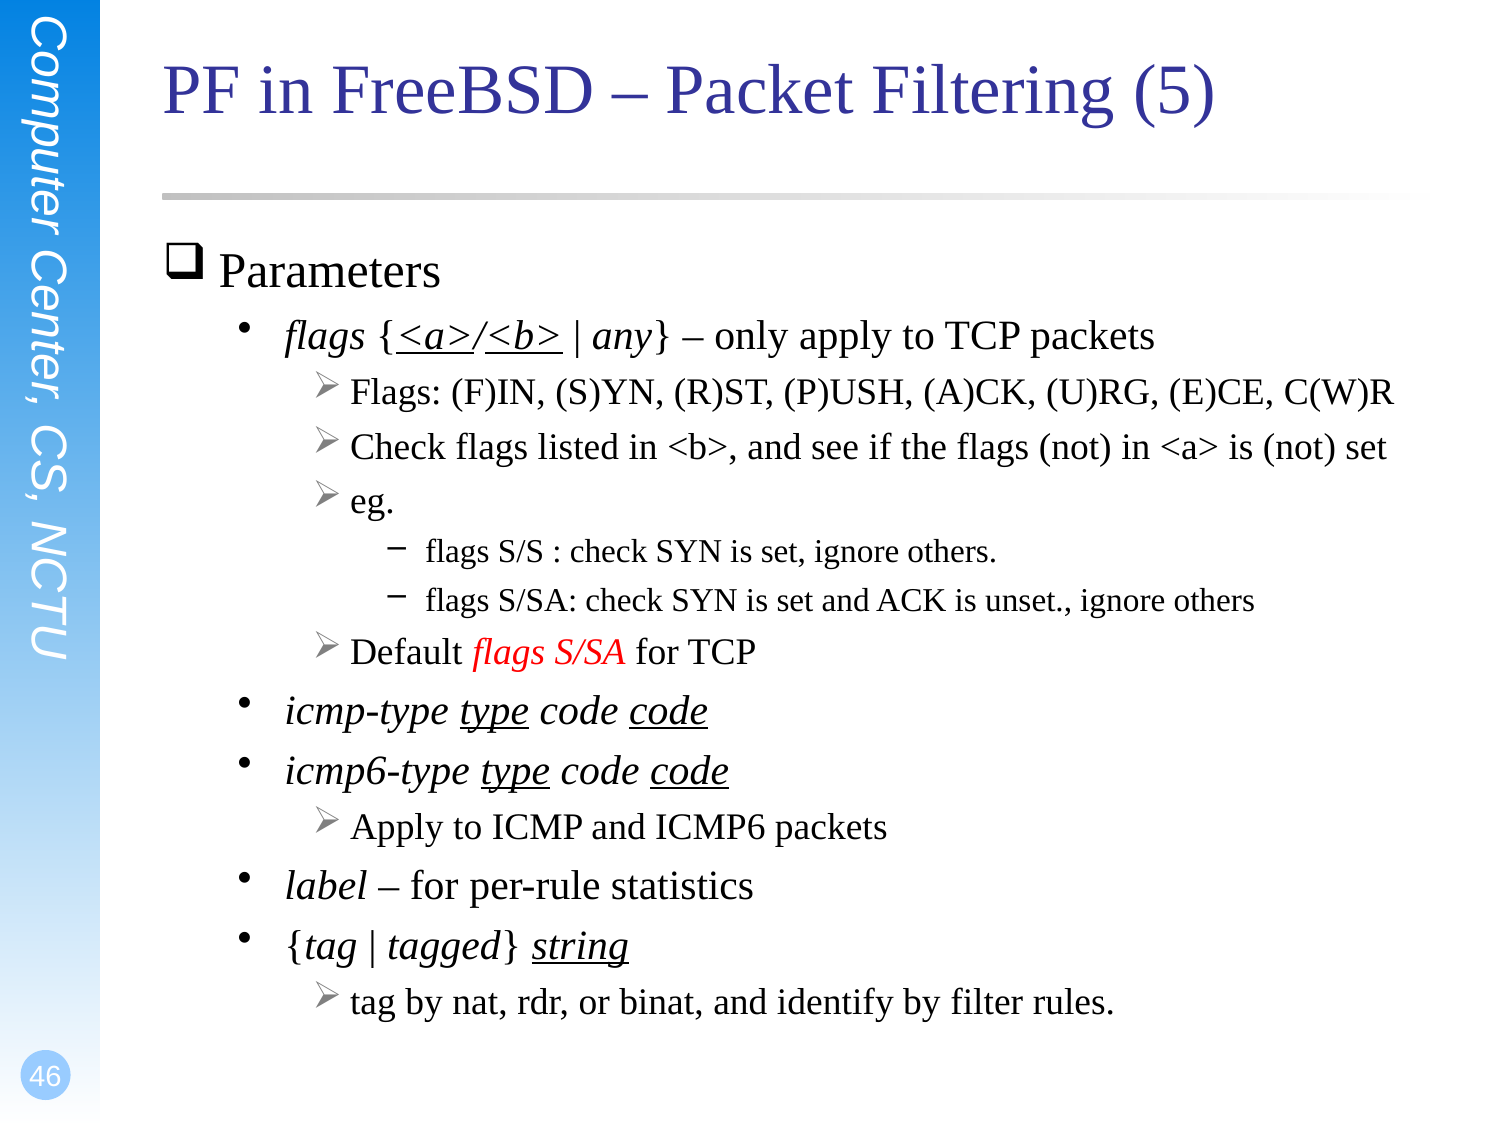

# PF in FreeBSD – Packet Filtering (5)
Parameters
flags {<a>/<b> | any} – only apply to TCP packets
Flags: (F)IN, (S)YN, (R)ST, (P)USH, (A)CK, (U)RG, (E)CE, C(W)R
Check flags listed in <b>, and see if the flags (not) in <a> is (not) set
eg.
flags S/S : check SYN is set, ignore others.
flags S/SA: check SYN is set and ACK is unset., ignore others
Default flags S/SA for TCP
icmp-type type code code
icmp6-type type code code
Apply to ICMP and ICMP6 packets
label – for per-rule statistics
{tag | tagged} string
tag by nat, rdr, or binat, and identify by filter rules.